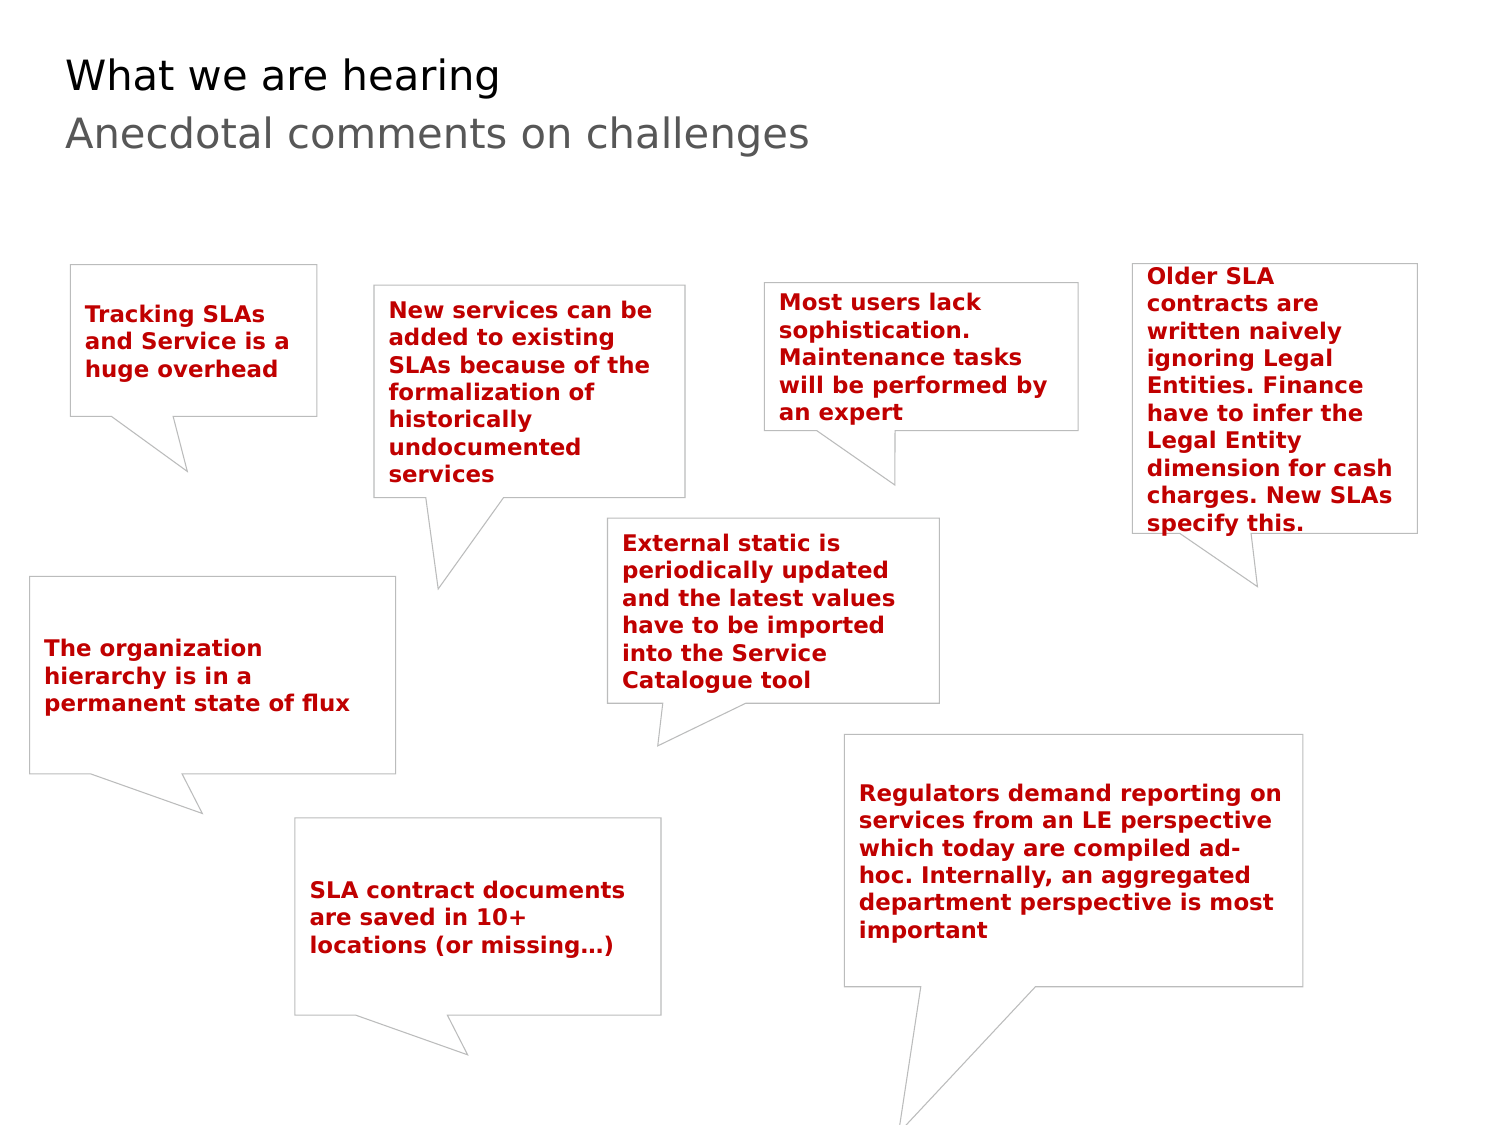

What we are hearing
Anecdotal comments on challenges
Older SLA contracts are written naively ignoring Legal Entities. Finance have to infer the Legal Entity dimension for cash charges. New SLAs specify this.
Tracking SLAs and Service is a huge overhead
Most users lack sophistication. Maintenance tasks will be performed by an expert
New services can be added to existing SLAs because of the formalization of historically undocumented services
External static is periodically updated and the latest values have to be imported into the Service Catalogue tool
The organization hierarchy is in a permanent state of flux
Regulators demand reporting on services from an LE perspective which today are compiled ad-hoc. Internally, an aggregated department perspective is most important
SLA contract documents are saved in 10+ locations (or missing…)